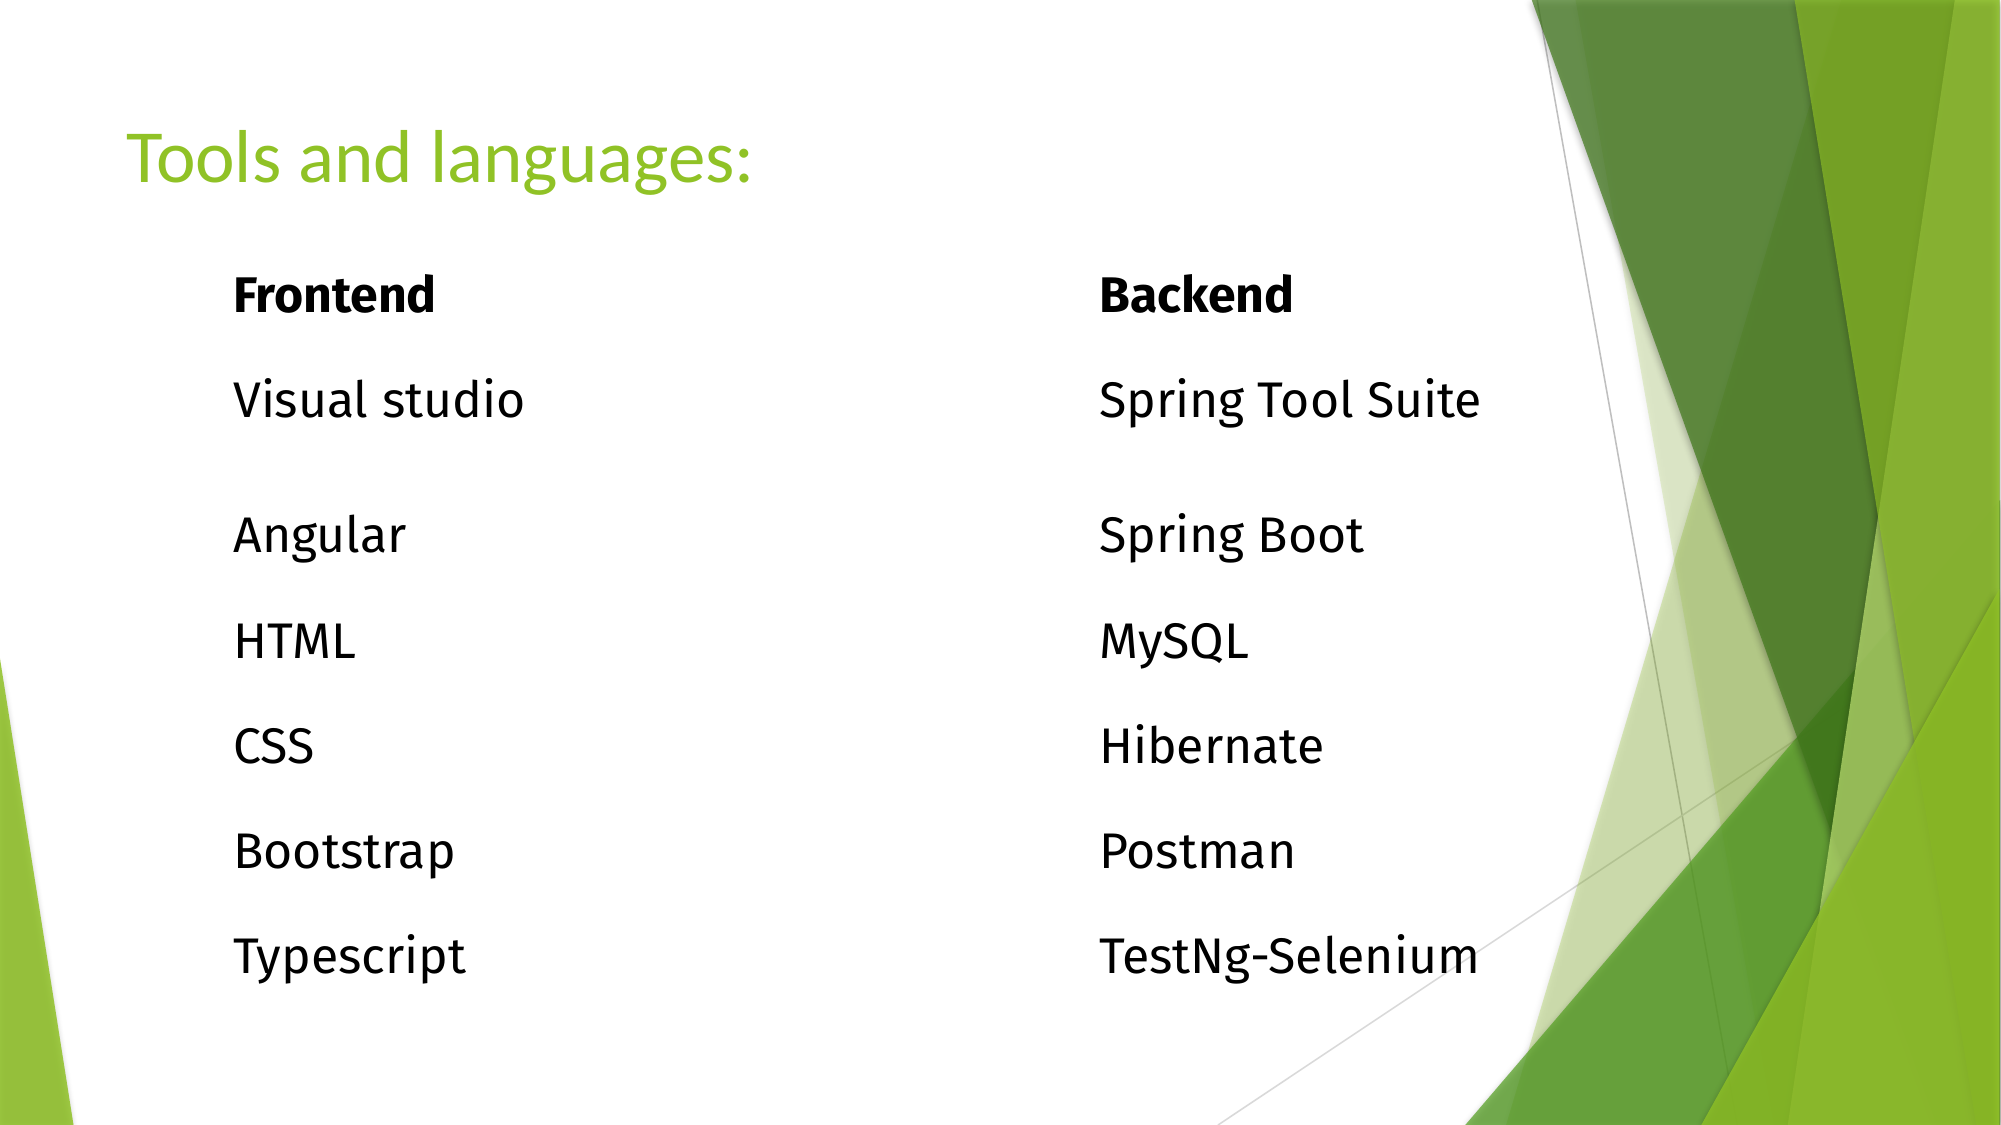

# Tools and languages:
| Frontend | Backend |
| --- | --- |
| Visual studio | Spring Tool Suite |
| Angular | Spring Boot |
| HTML | MySQL |
| CSS | Hibernate |
| Bootstrap | Postman |
| Typescript | TestNg-Selenium |